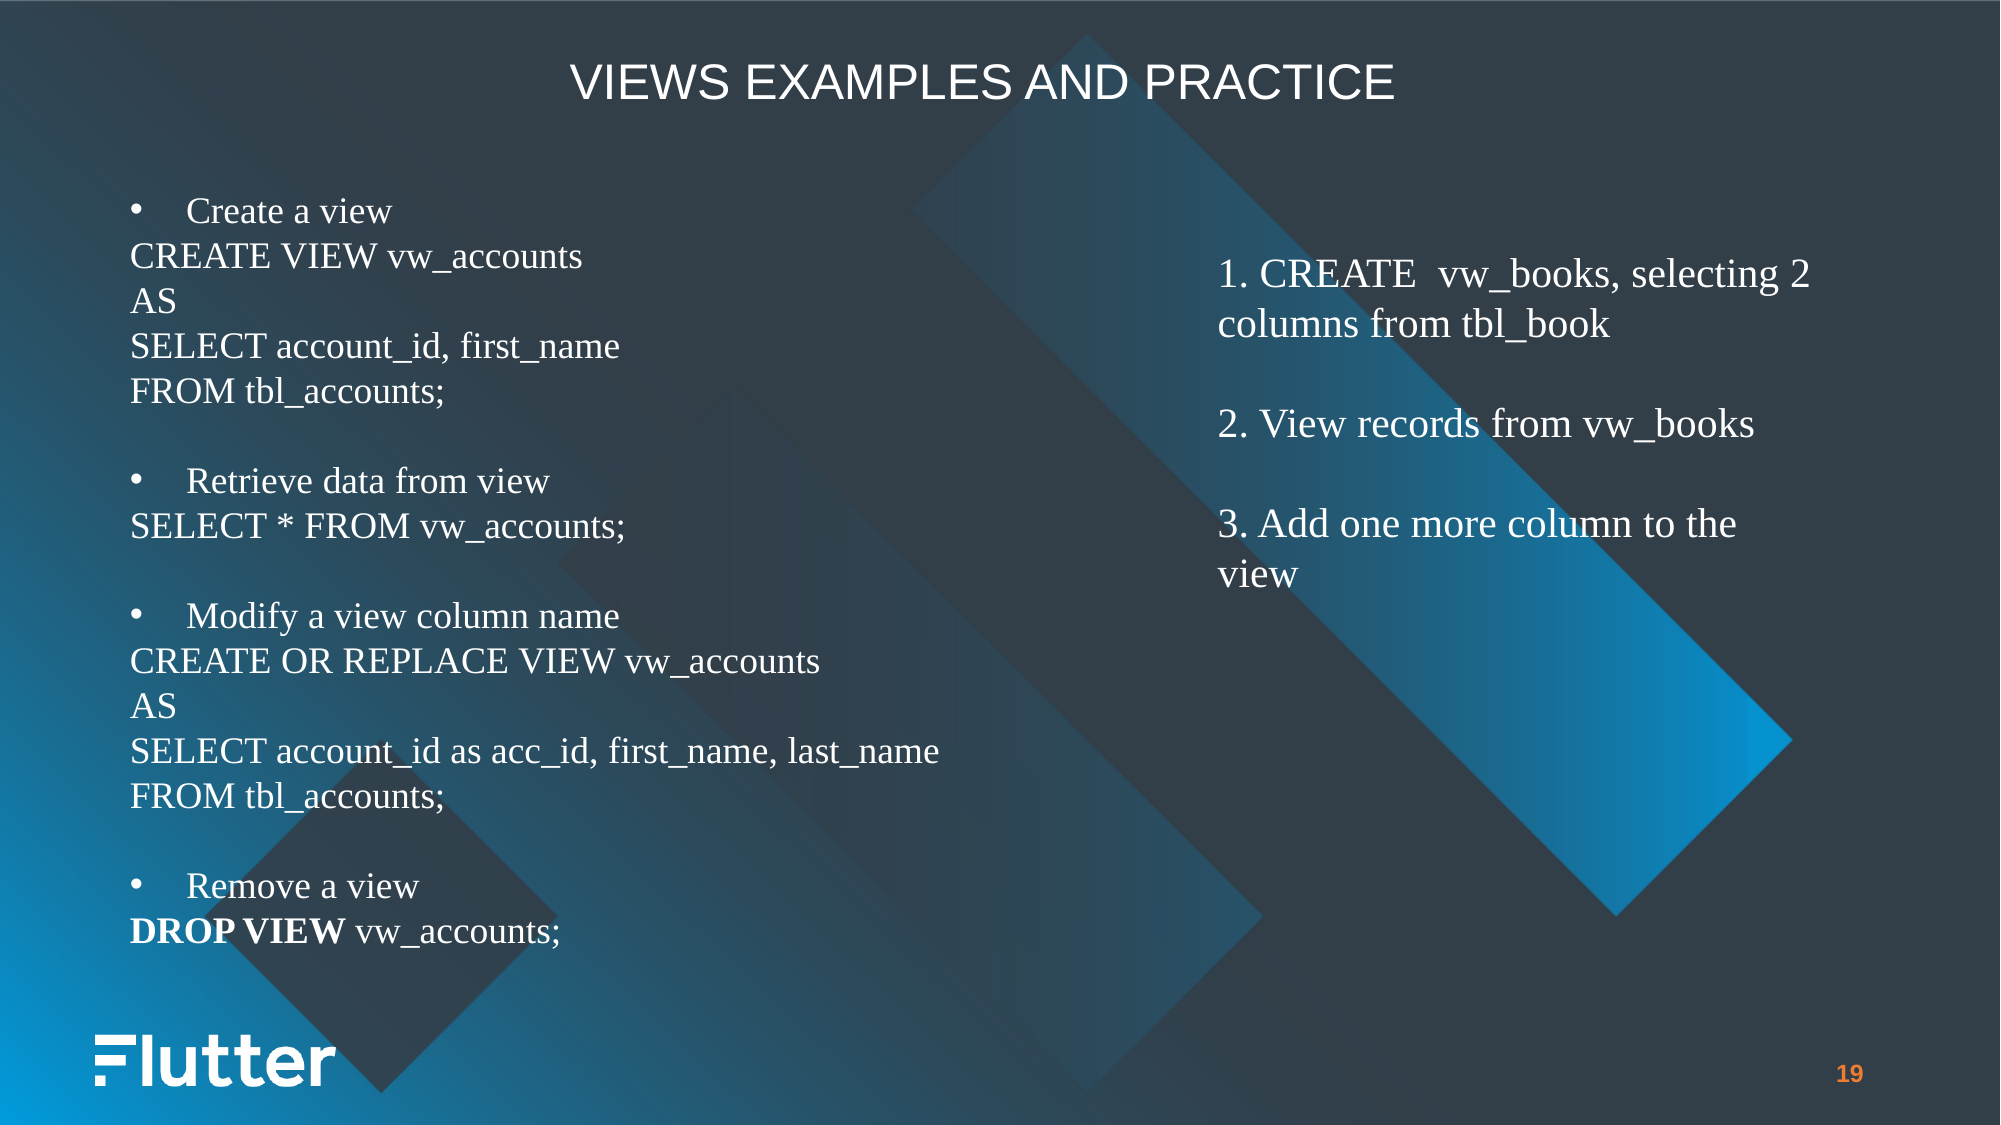

VIEWS EXAMPLES AND PRACTICE

Create a view
CREATE VIEW vw_accounts
AS
SELECT account_id, first_name
FROM tbl_accounts;

Retrieve data from view
SELECT * FROM vw_accounts;

Modify a view column name
CREATE OR REPLACE VIEW vw_accounts
AS
SELECT account_id as acc_id, first_name, last_name
FROM tbl_accounts;

Remove a view
DROP VIEW vw_accounts;

1. CREATE  vw_books, selecting 2 columns from tbl_book

2. View records from vw_books

3. Add one more column to the view